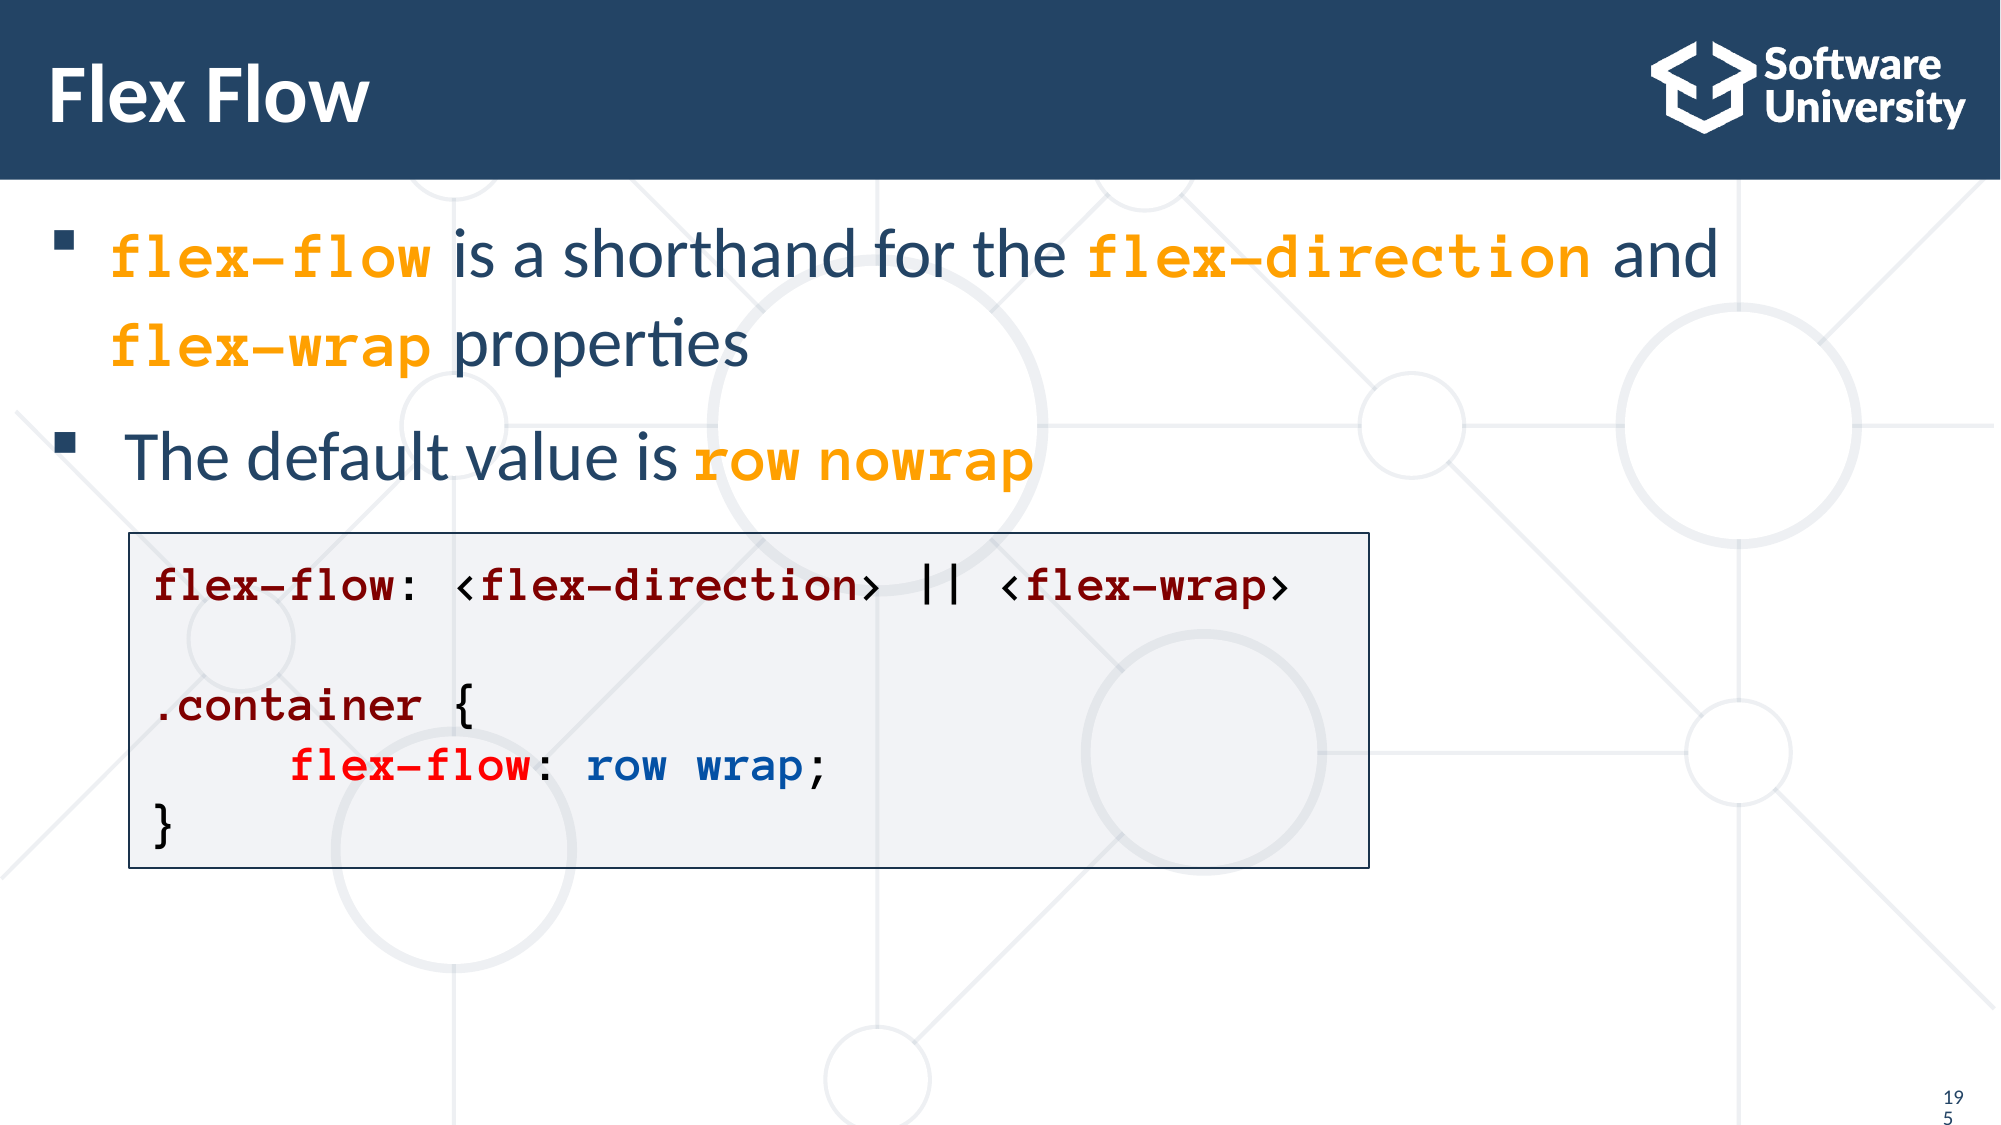

# Flex Flow
flex-flow is a shorthand for the flex-direction and
flex-wrap properties
 The default value is row nowrap

flex-flow: <flex-direction> || <flex-wrap>
.container {
     flex-flow: row wrap;
}
195